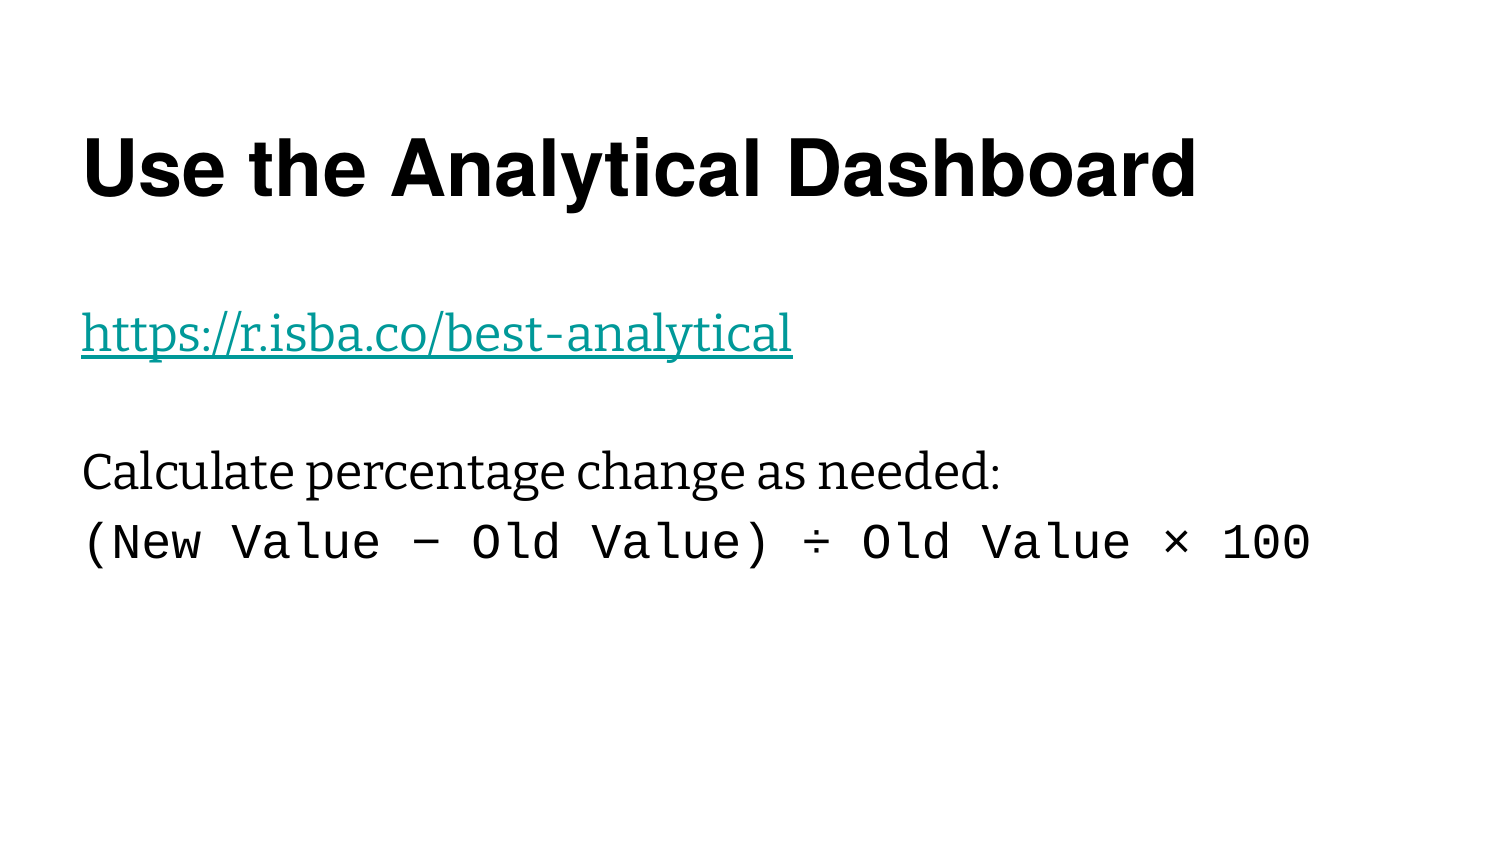

# Use the Analytical Dashboard
https://r.isba.co/best-analytical

Calculate percentage change as needed:
(New Value − Old Value) ÷ Old Value × 100